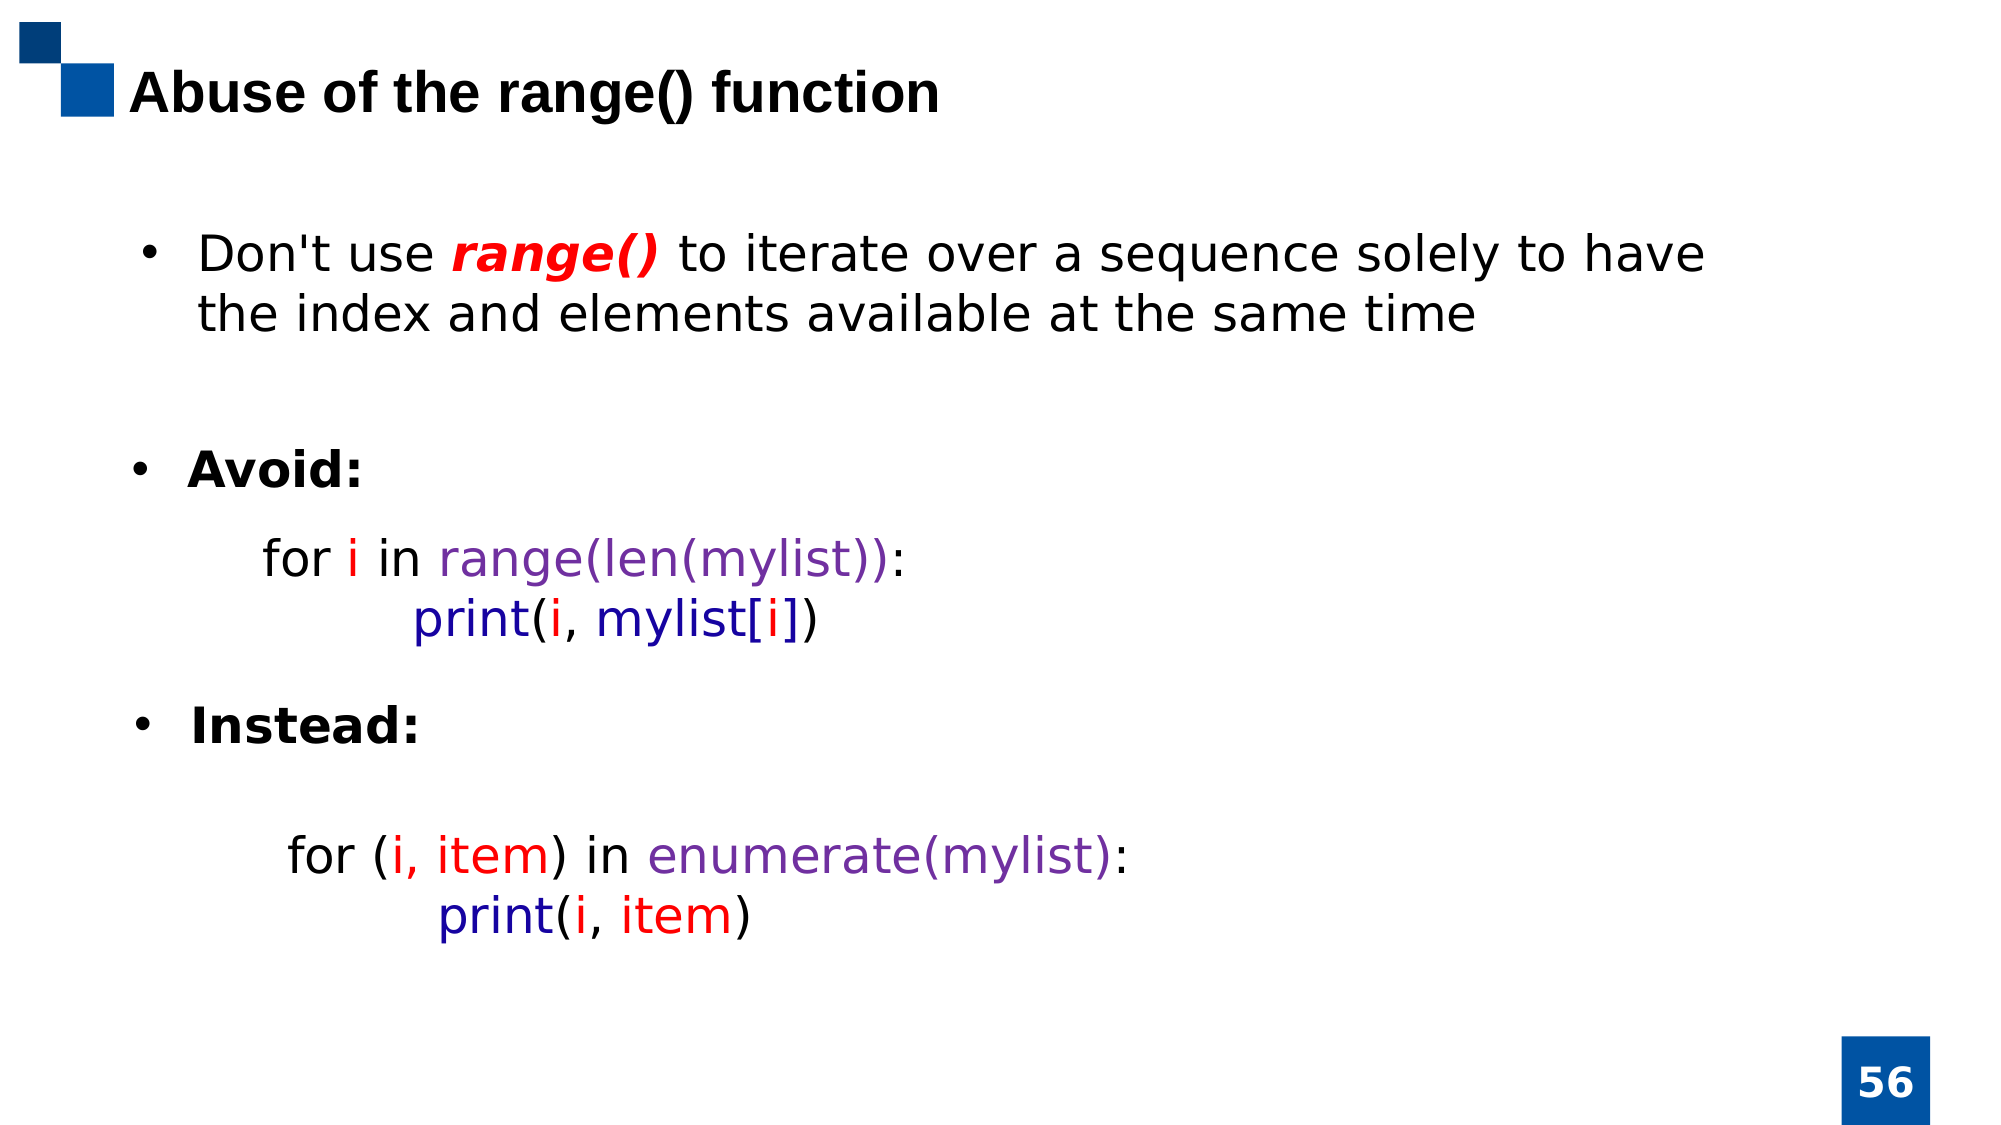

Abuse of the range() function
Don't use range() to iterate over a sequence solely to have
the index and elements available at the same time
Avoid:
for i in range(len(mylist)):
	print(i, mylist[i])
Instead:
for (i, item) in enumerate(mylist):
	print(i, item)
56